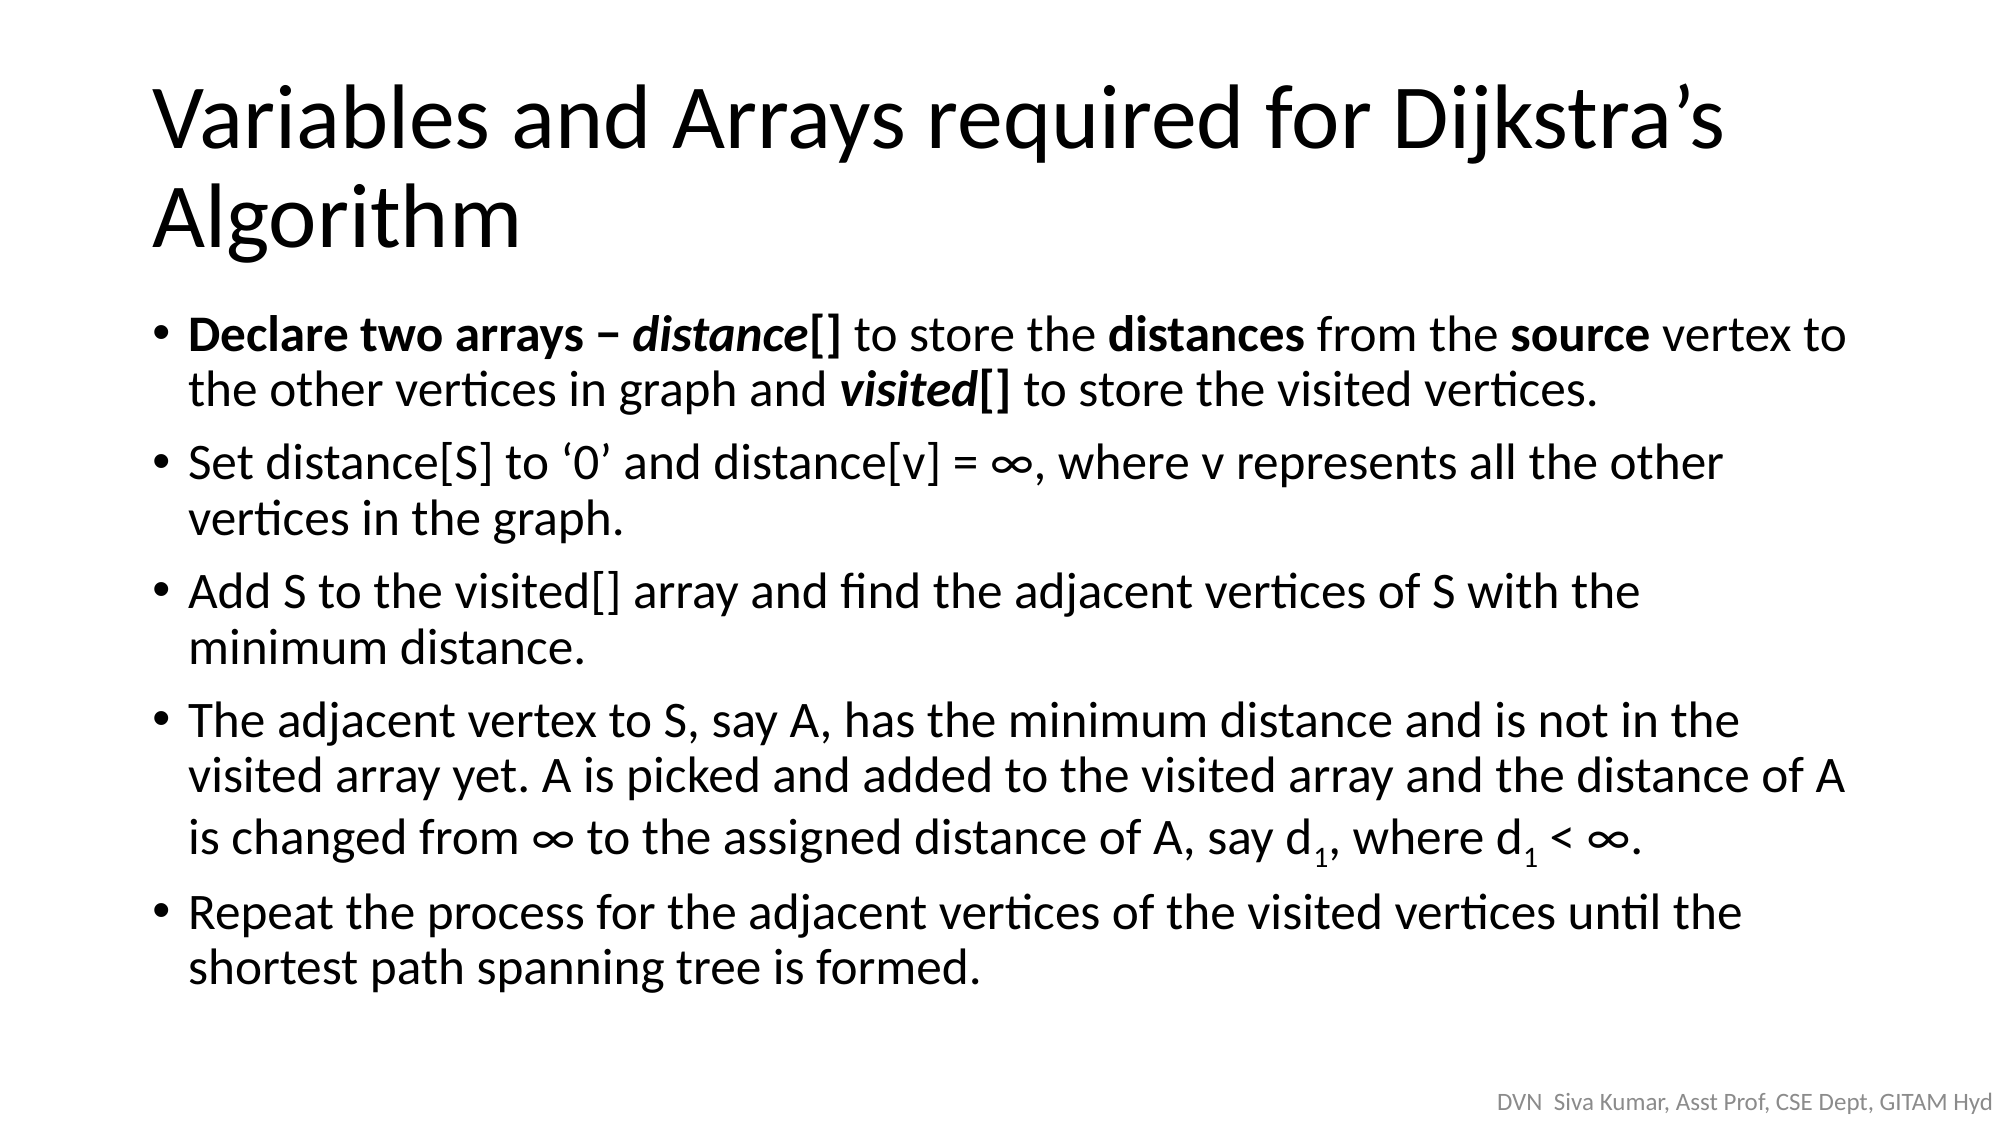

# Variables and Arrays required for Dijkstra’s Algorithm
Declare two arrays − distance[] to store the distances from the source vertex to the other vertices in graph and visited[] to store the visited vertices.
Set distance[S] to ‘0’ and distance[v] = ∞, where v represents all the other vertices in the graph.
Add S to the visited[] array and find the adjacent vertices of S with the minimum distance.
The adjacent vertex to S, say A, has the minimum distance and is not in the visited array yet. A is picked and added to the visited array and the distance of A is changed from ∞ to the assigned distance of A, say d1, where d1 < ∞.
Repeat the process for the adjacent vertices of the visited vertices until the shortest path spanning tree is formed.

DVN  Siva Kumar, Asst Prof, CSE Dept, GITAM Hyd